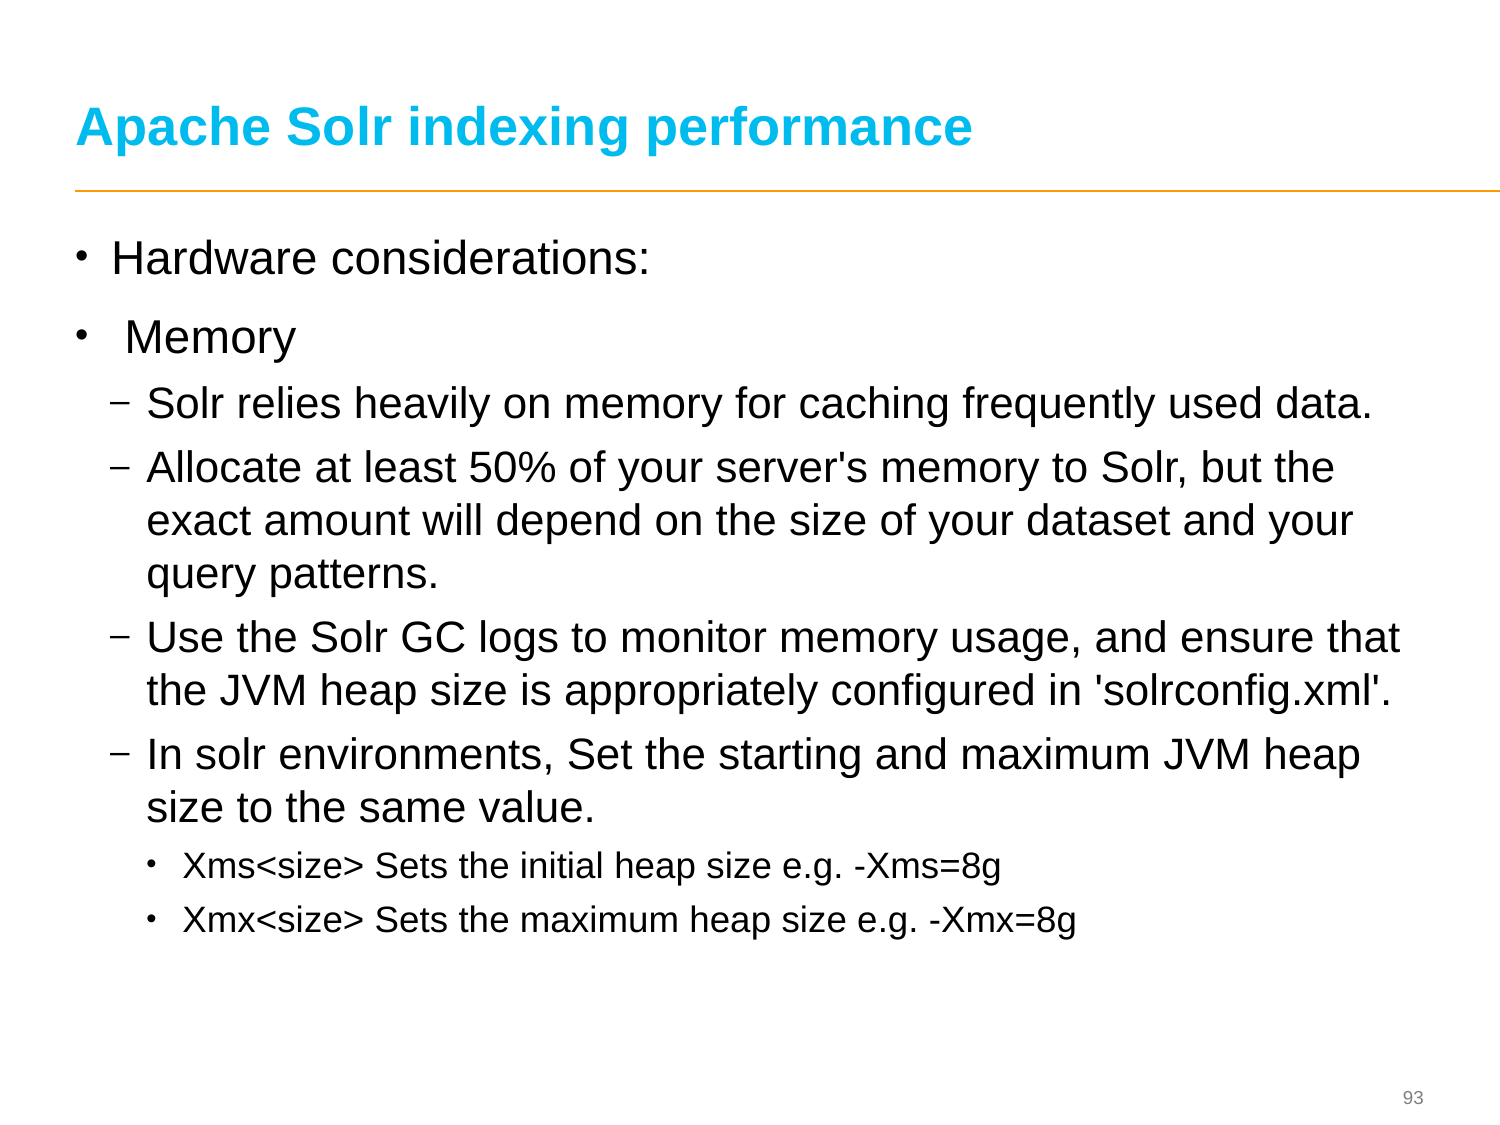

# Apache Solr indexing performance
Hardware considerations:
 Memory
Solr relies heavily on memory for caching frequently used data.
Allocate at least 50% of your server's memory to Solr, but the exact amount will depend on the size of your dataset and your query patterns.
Use the Solr GC logs to monitor memory usage, and ensure that the JVM heap size is appropriately configured in 'solrconfig.xml'.
In solr environments, Set the starting and maximum JVM heap size to the same value.
Xms<size> Sets the initial heap size e.g. -Xms=8g
Xmx<size> Sets the maximum heap size e.g. -Xmx=8g